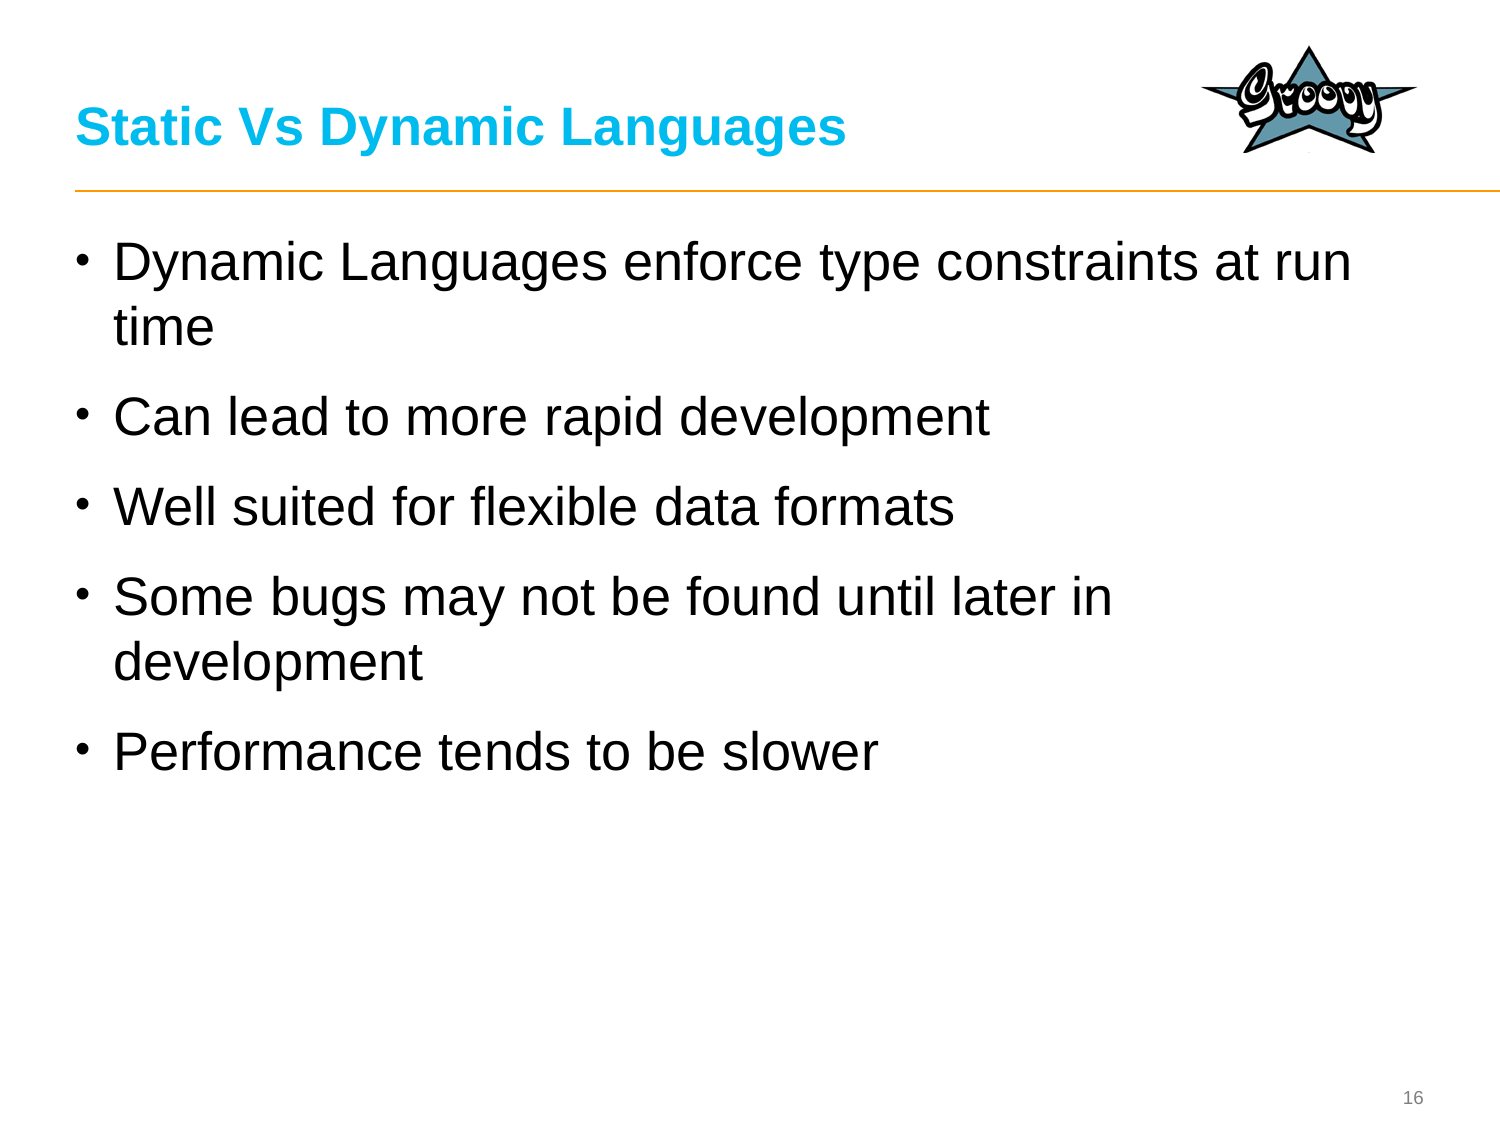

# Static Vs Dynamic Languages
Dynamic Languages enforce type constraints at run time
Can lead to more rapid development
Well suited for flexible data formats
Some bugs may not be found until later in development
Performance tends to be slower